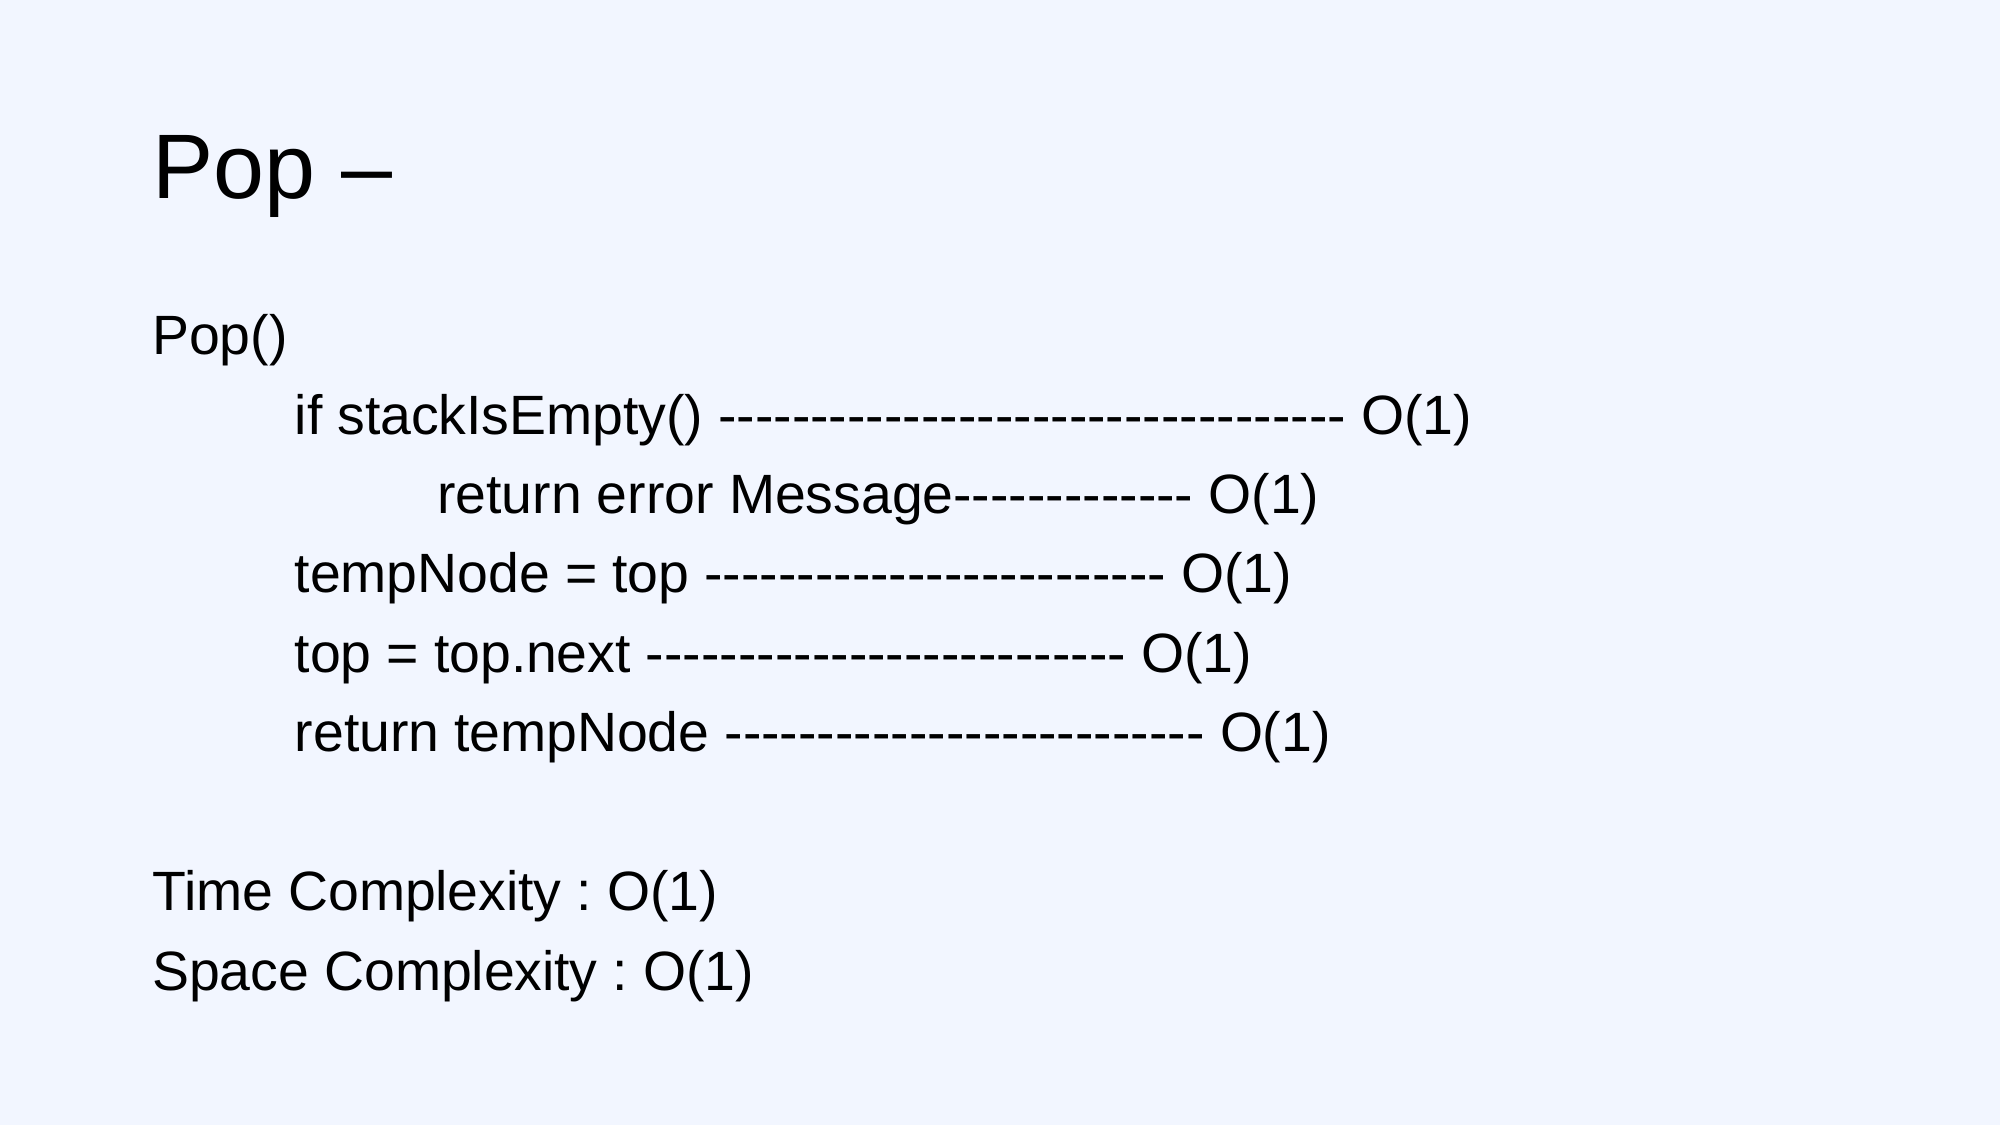

# Pop –
Pop()
	if stackIsEmpty() ---------------------------------- O(1)
		return error Message------------- O(1)
	tempNode = top ------------------------- O(1)
	top = top.next -------------------------- O(1)
	return tempNode -------------------------- O(1)

Time Complexity : O(1)
Space Complexity : O(1)